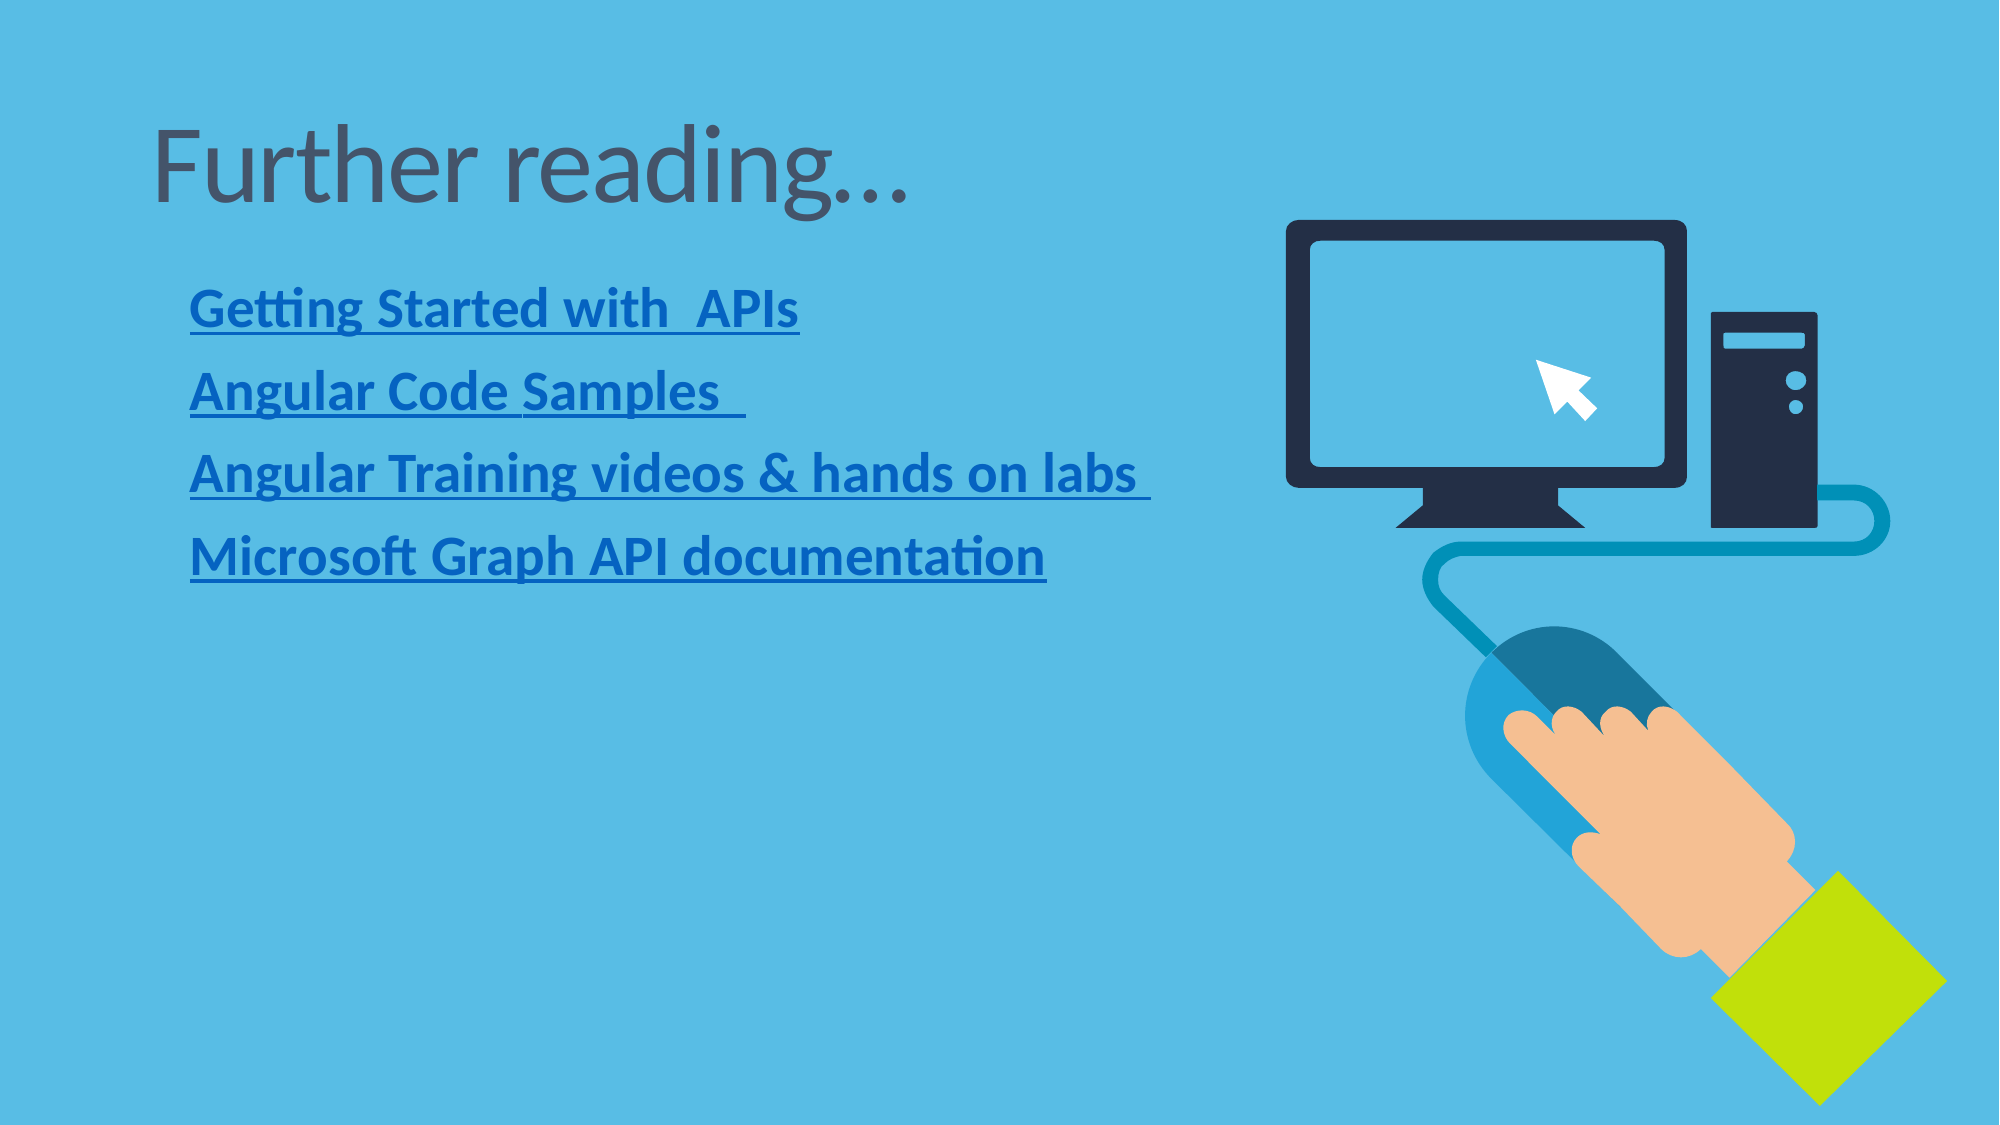

# Further reading…

Getting Started with  APIs
Angular Code Samples
Angular Training videos & hands on labs
Microsoft Graph API documentation